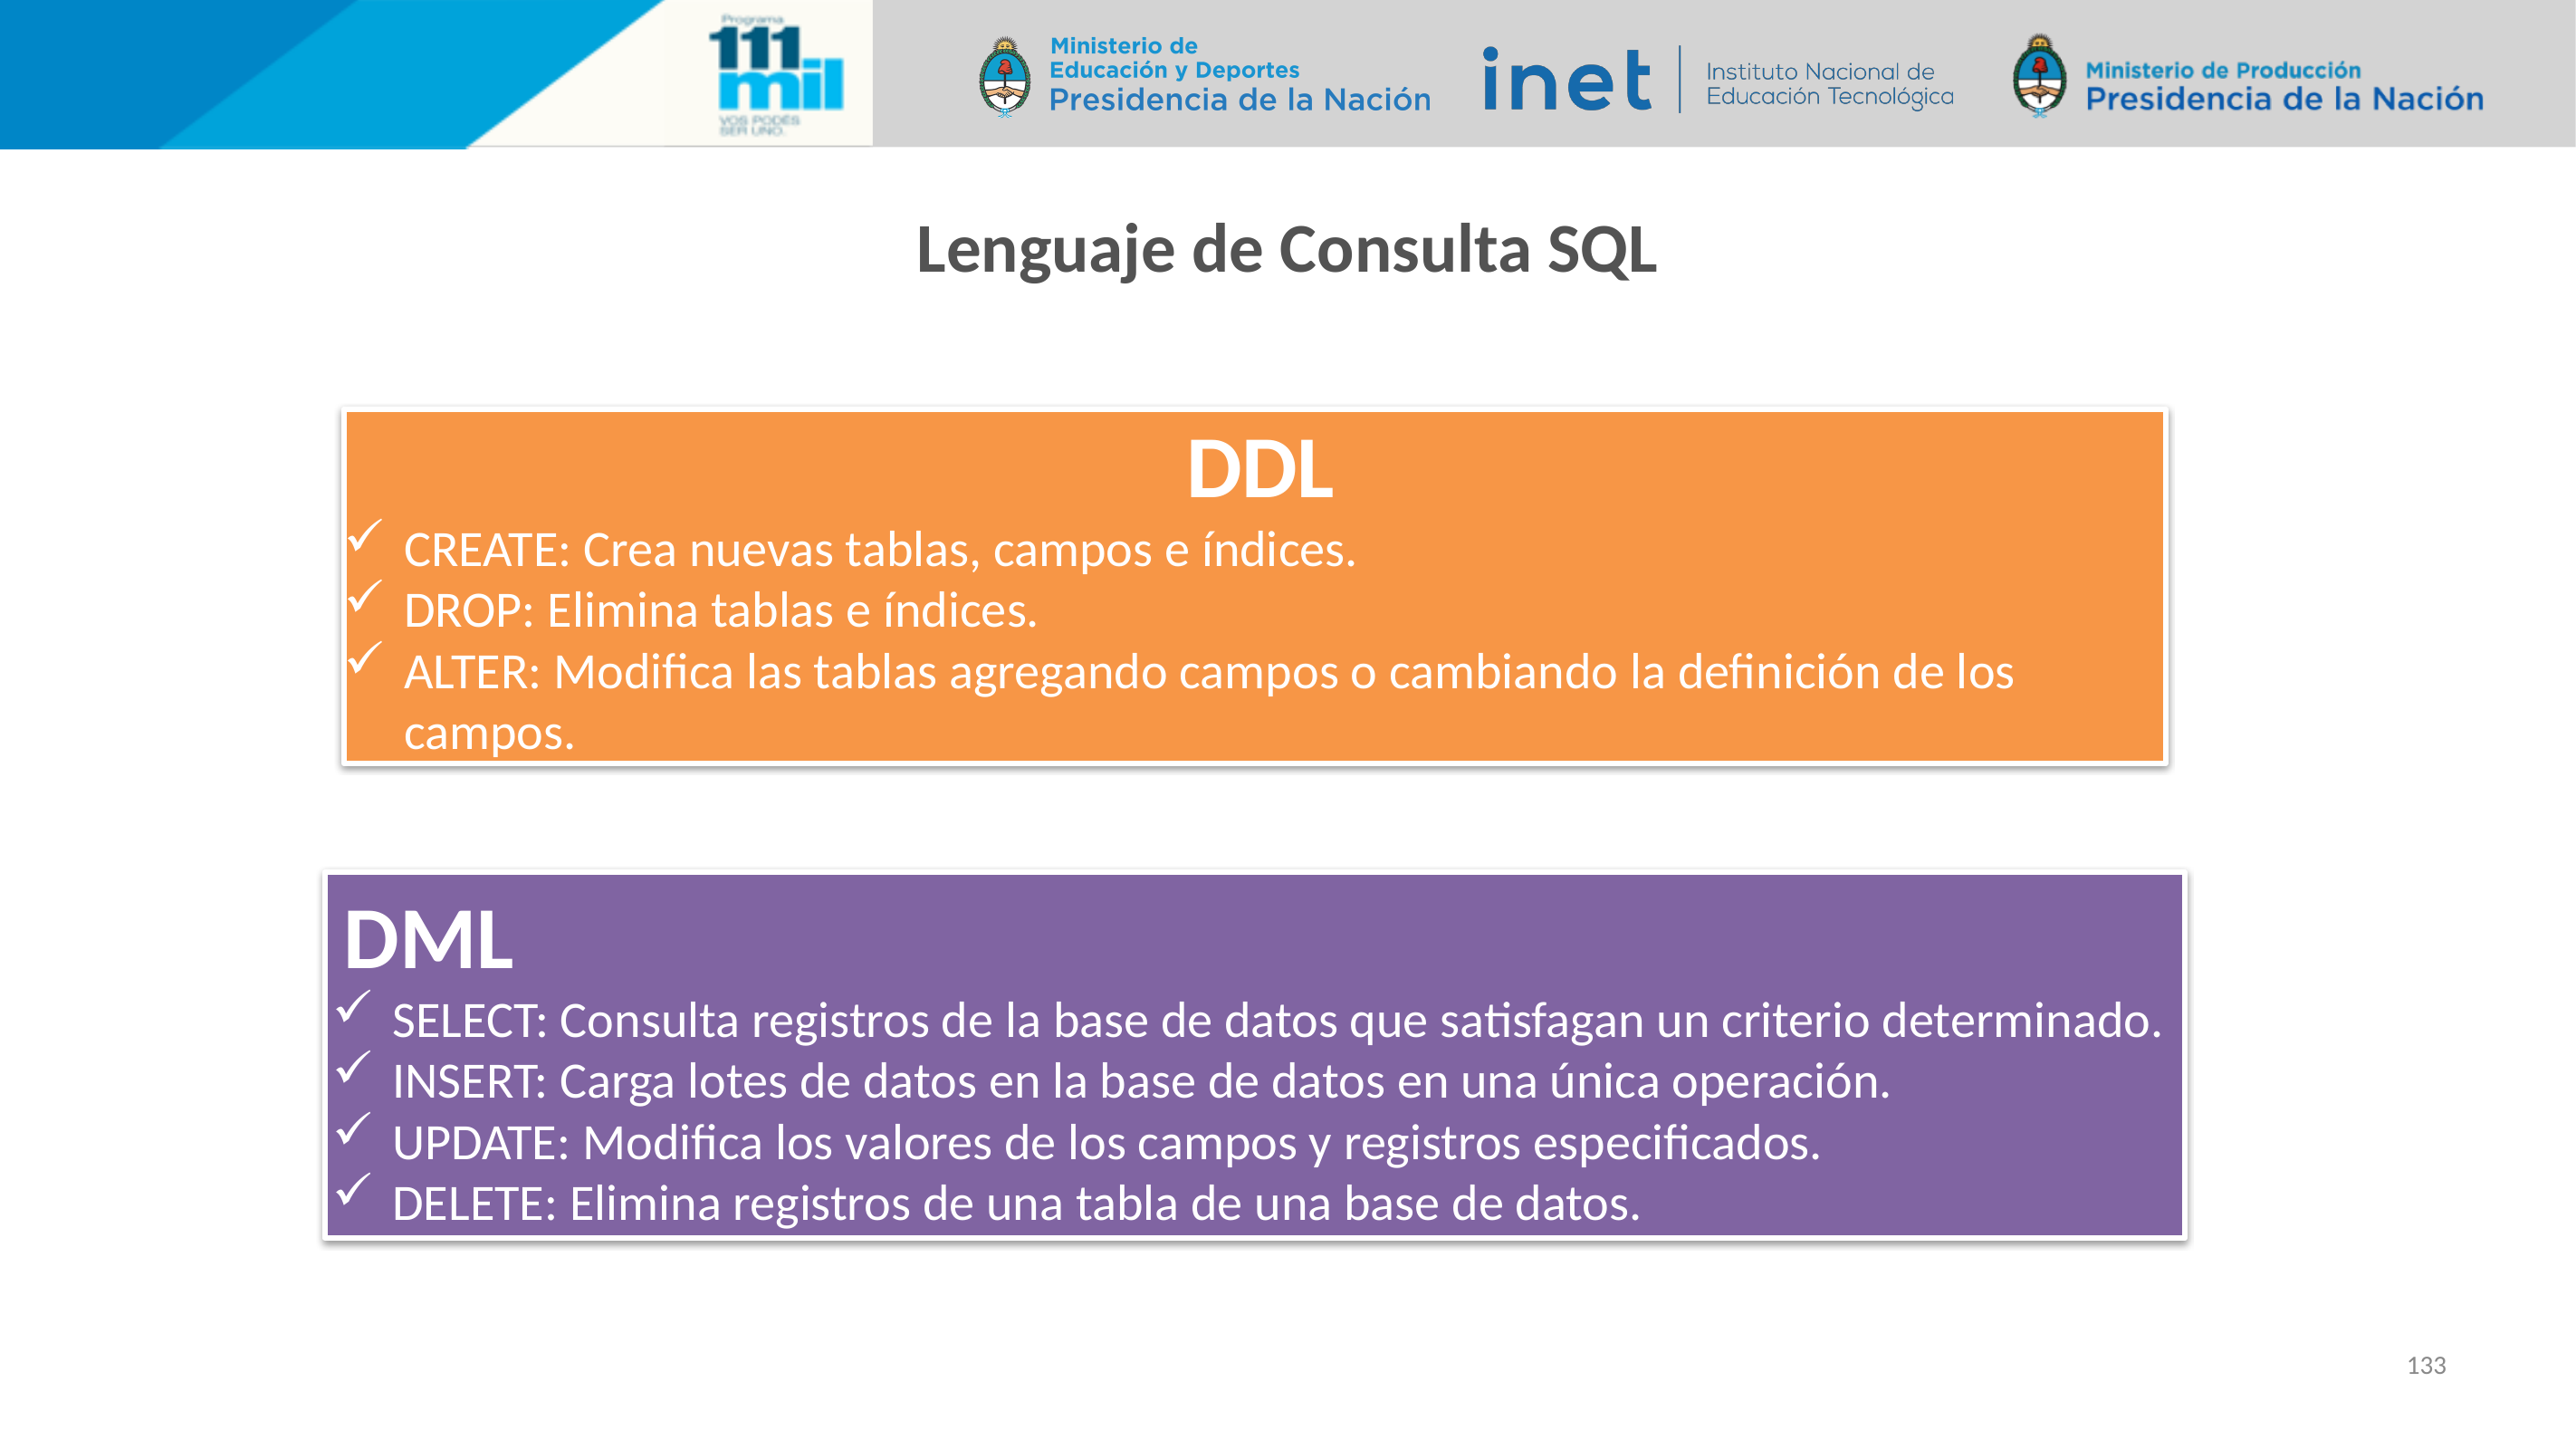

Lenguaje de Consulta SQL
 DDL
CREATE: Crea nuevas tablas, campos e índices.
DROP: Elimina tablas e índices.
ALTER: Modifica las tablas agregando campos o cambiando la definición de los campos.
 DML
SELECT: Consulta registros de la base de datos que satisfagan un criterio determinado.
INSERT: Carga lotes de datos en la base de datos en una única operación.
UPDATE: Modifica los valores de los campos y registros especificados.
DELETE: Elimina registros de una tabla de una base de datos.
133